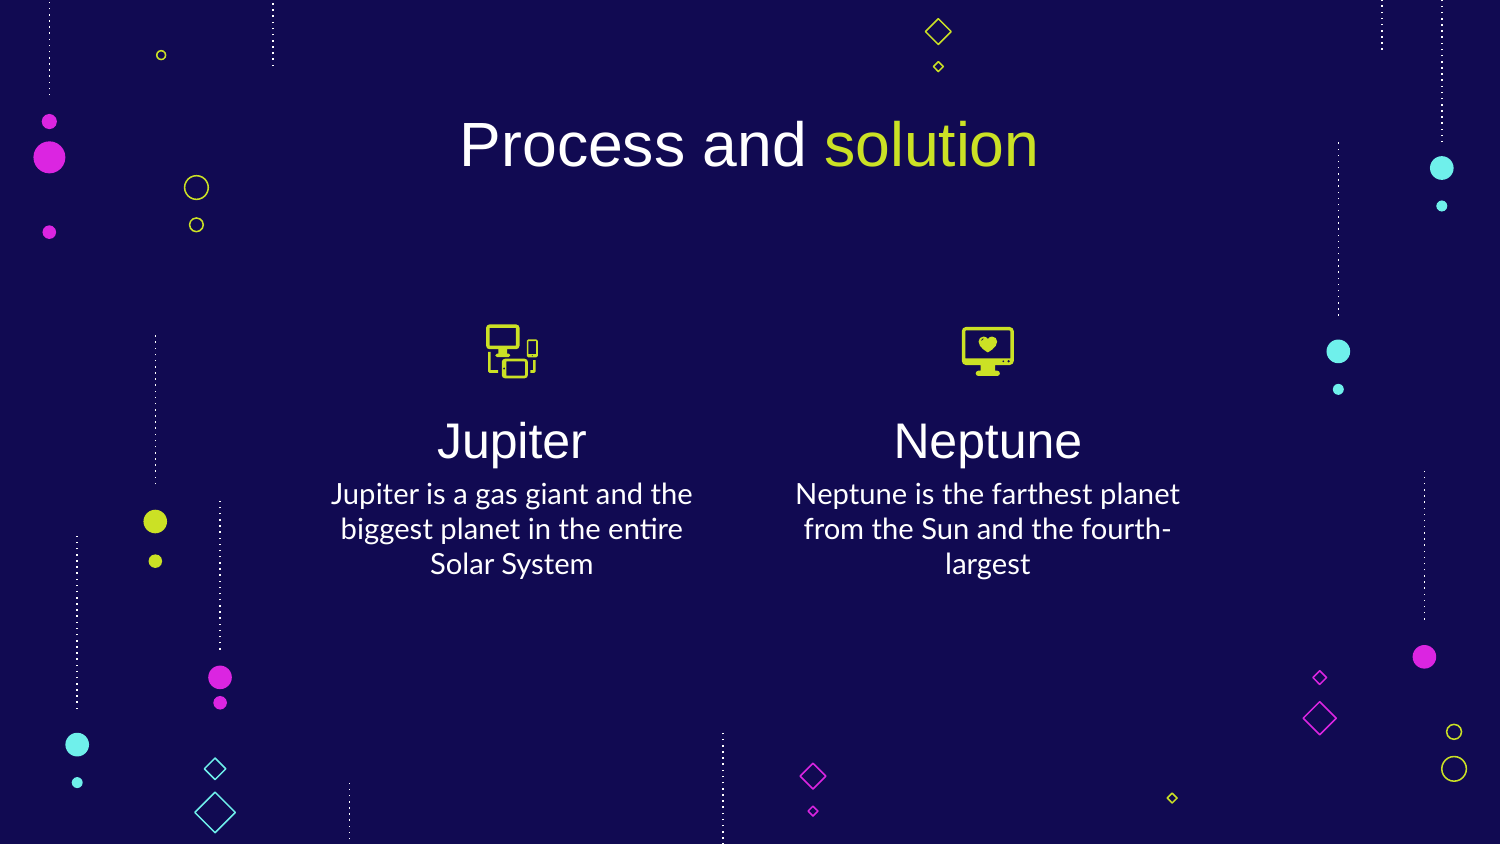

# Process and solution

Jupiter
Neptune
Jupiter is a gas giant and the biggest planet in the entire Solar System
Neptune is the farthest planet from the Sun and the fourth-largest